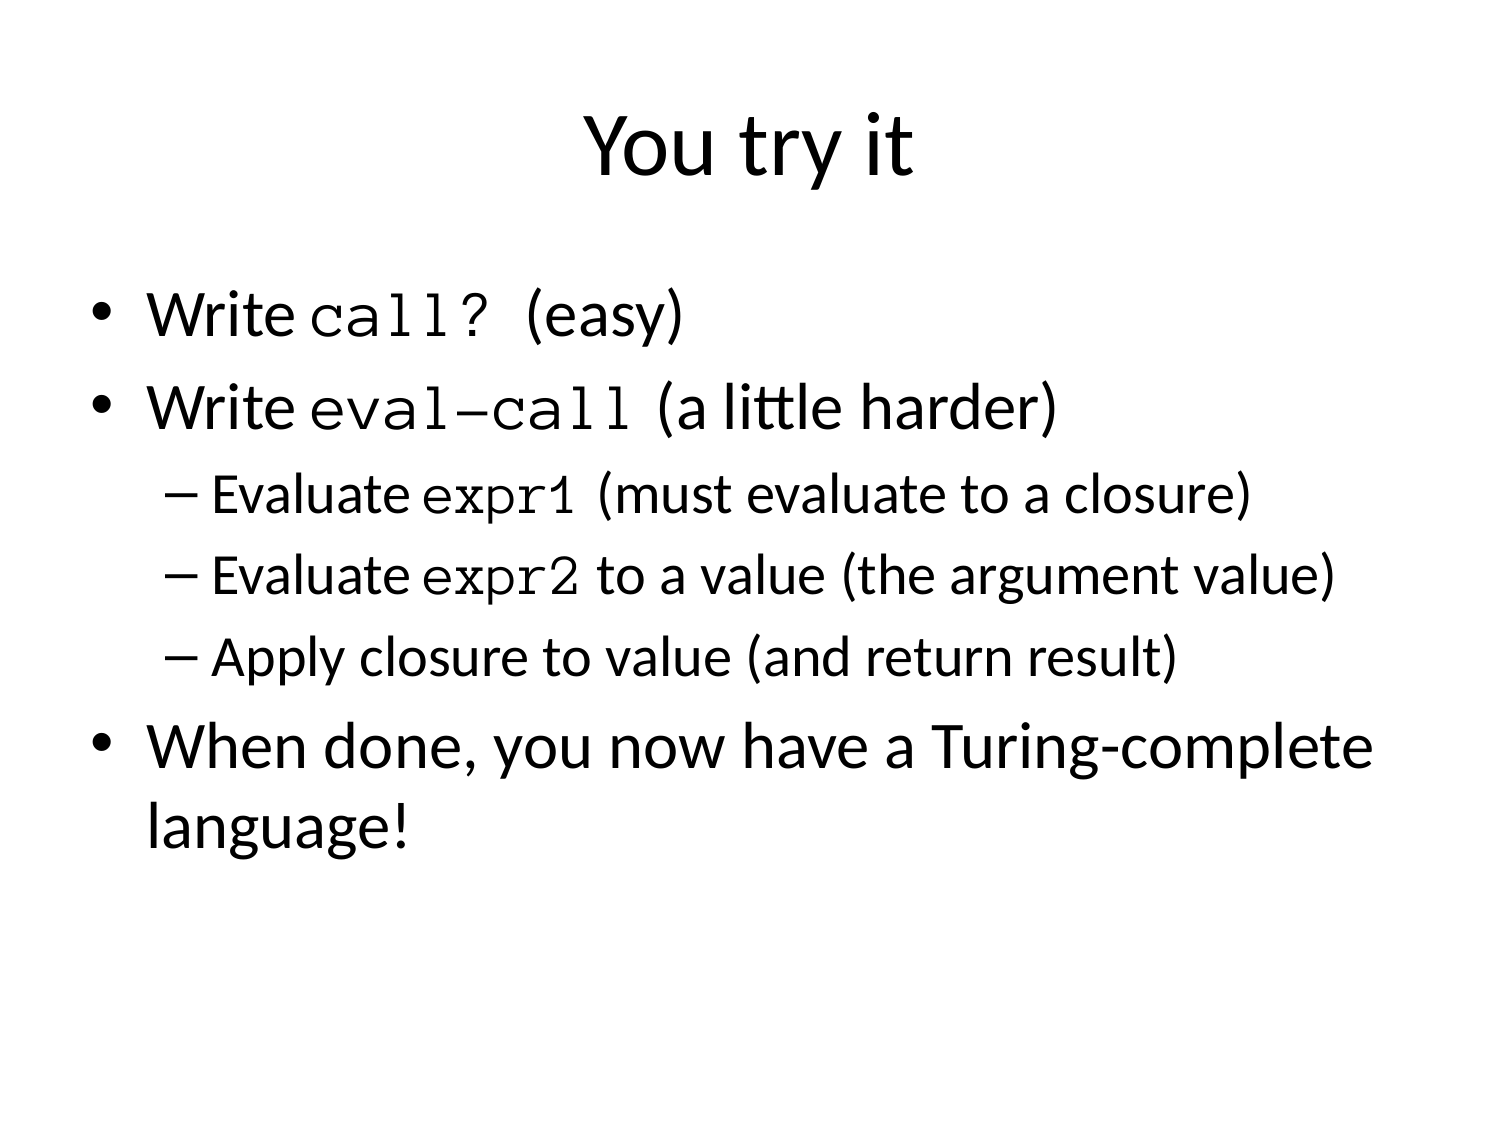

# You try it
Write call?  (easy)
Write eval-call (a little harder)
Evaluate expr1 (must evaluate to a closure)
Evaluate expr2 to a value (the argument value)
Apply closure to value (and return result)
When done, you now have a Turing-complete language!